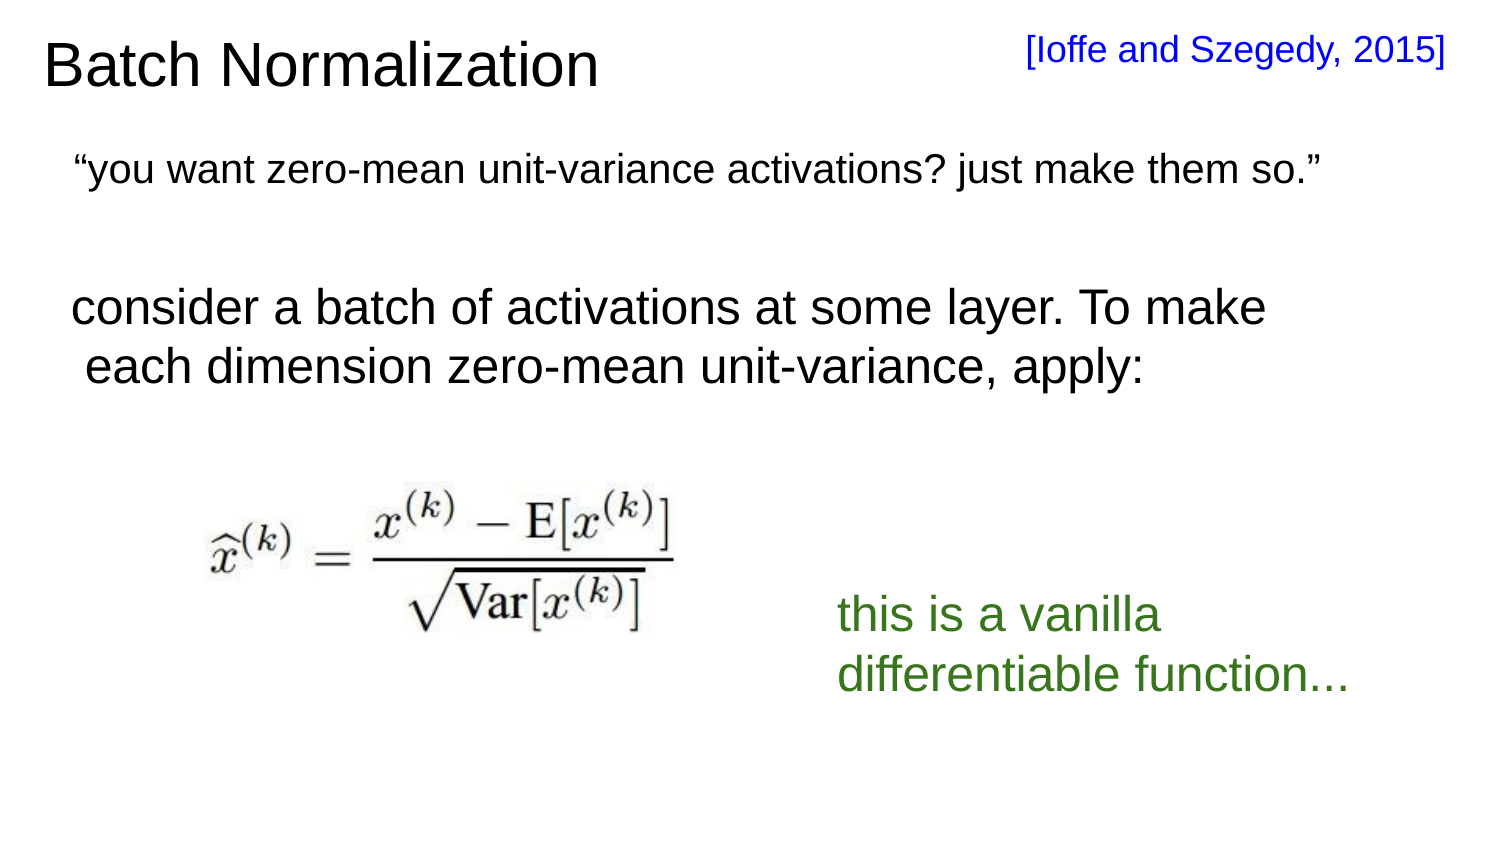

# Batch Normalization
[Ioffe and Szegedy, 2015]
“you want zero-mean unit-variance activations? just make them so.”

consider a batch of activations at some layer. To make  each dimension zero-mean unit-variance, apply:

this is a vanilla  differentiable function...
Lecture 6 - 57
3/24/2021
Fei-Fei Li & Justin Johnson & Serena Yeung	Lecture 6 -	April 19, 2018